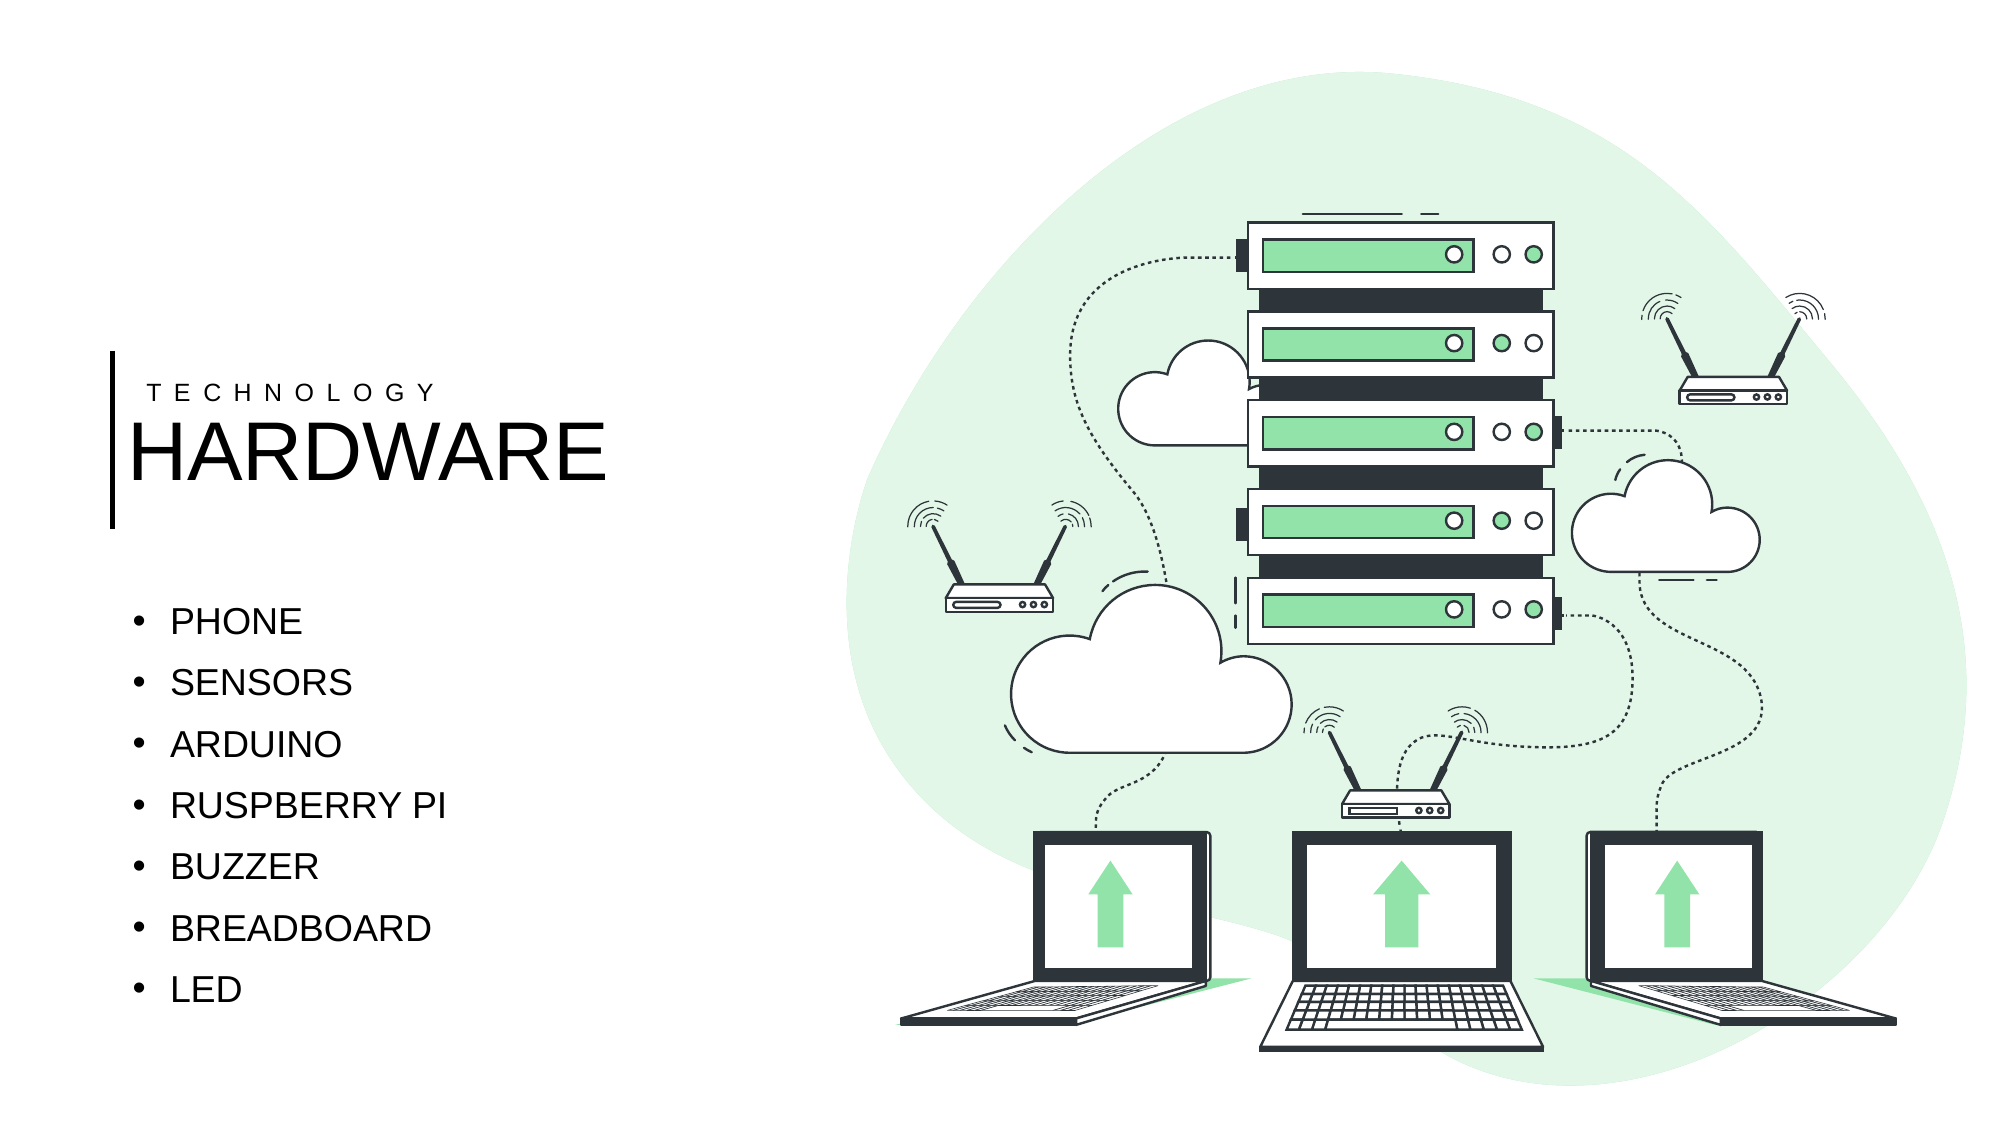

# HARDWARE
TECHNOLOGY

PHONE
SENSORS
ARDUINO
RUSPBERRY PI
BUZZER
BREADBOARD
LED